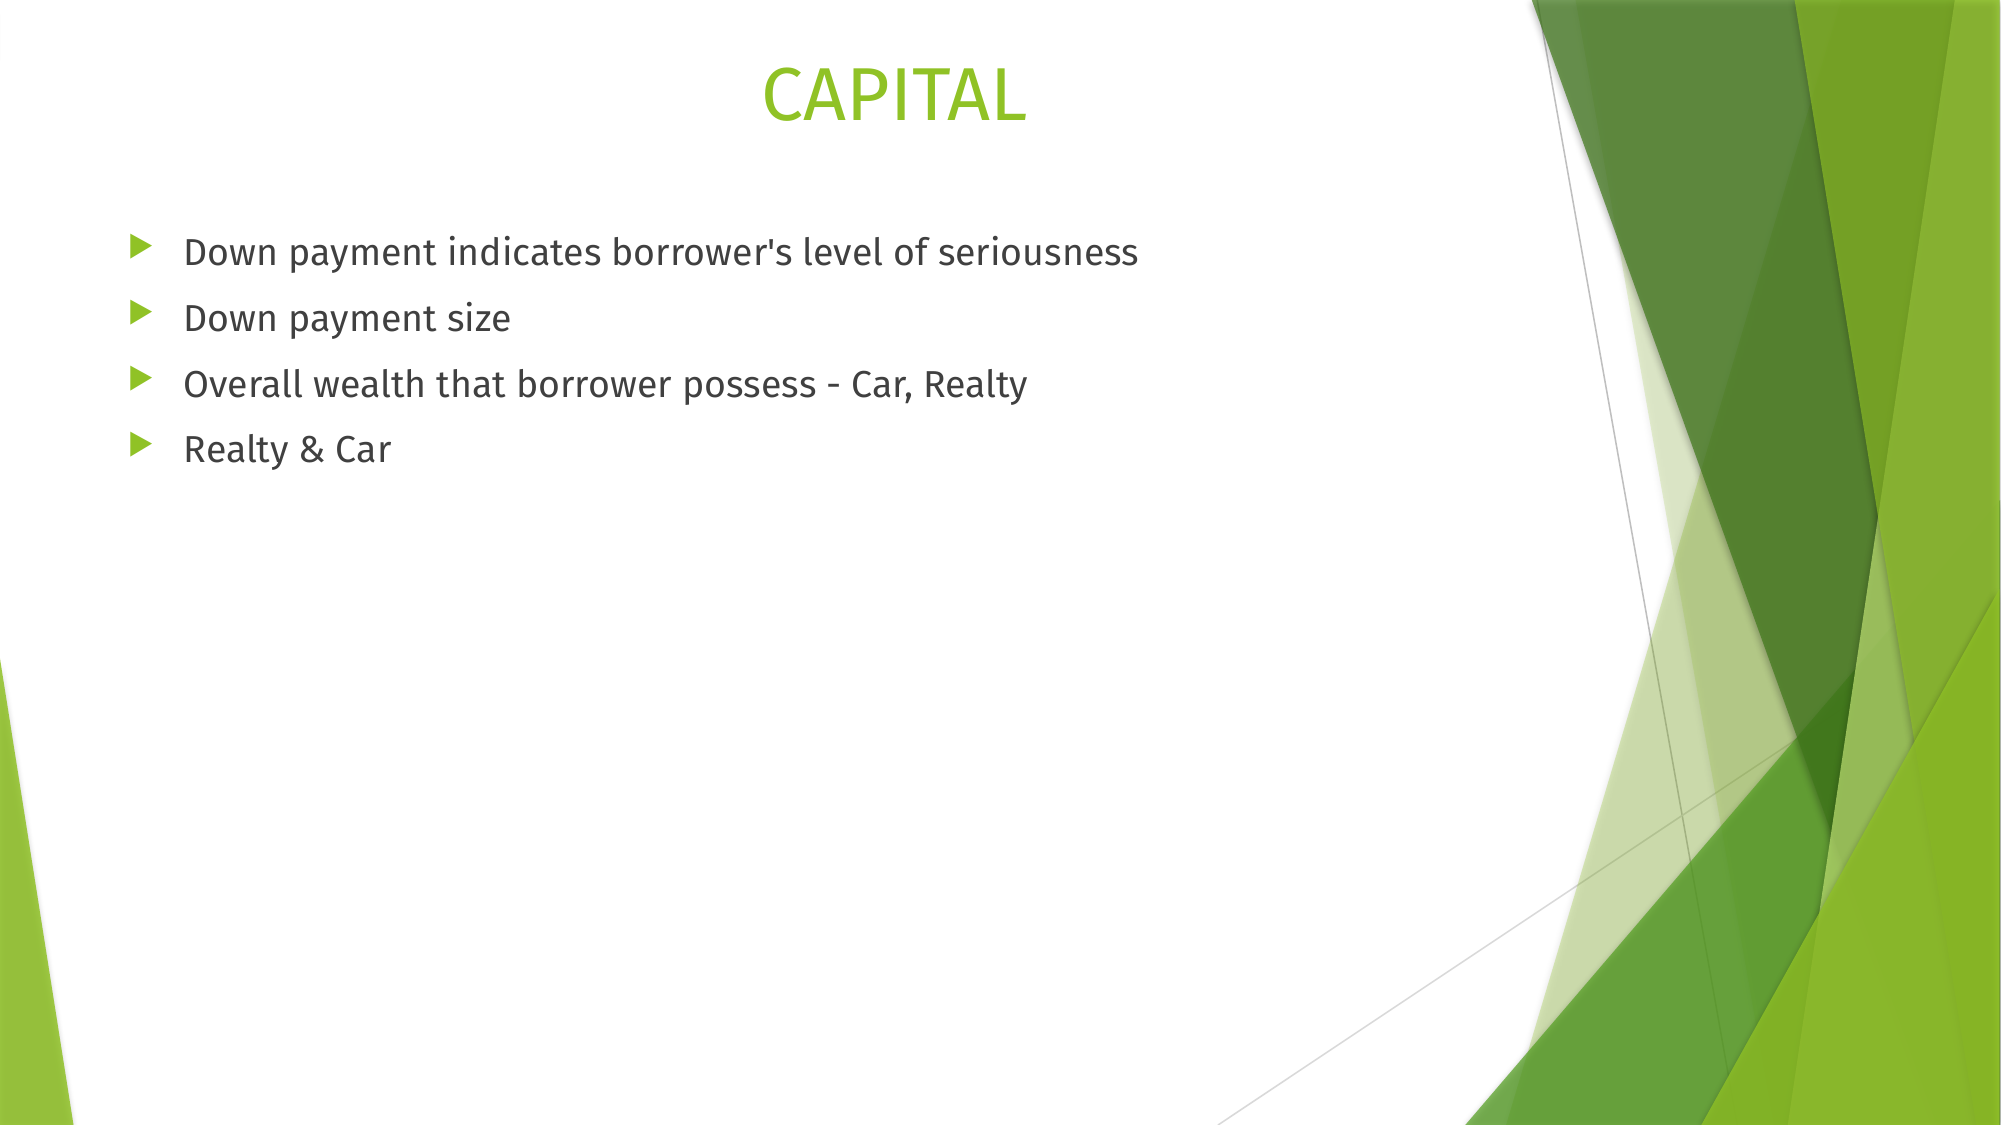

# CAPITAL

Down payment indicates borrower's level of seriousness
Down payment size
Overall wealth that borrower possess - Car, Realty
Realty & Car